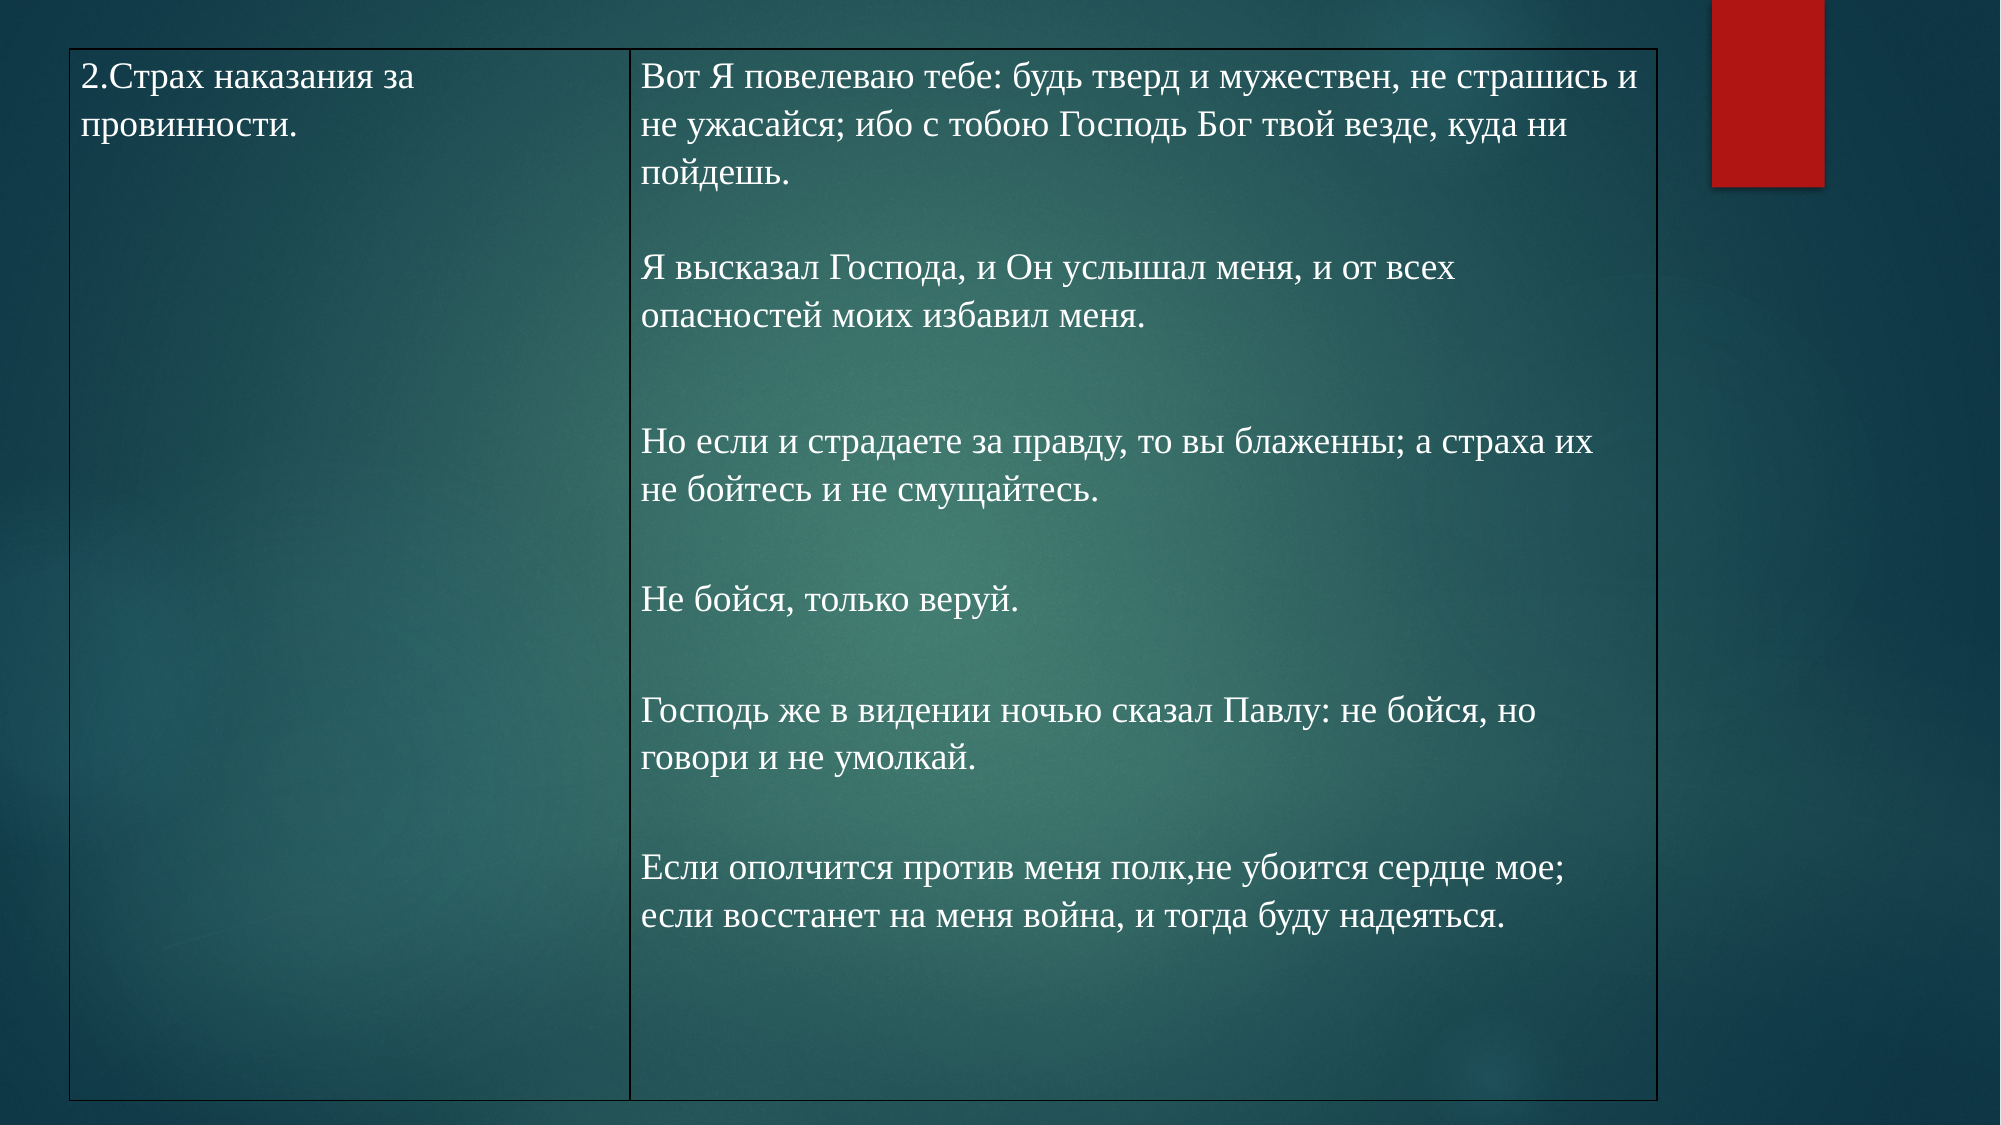

| 2.Страх наказания за провинности. | Вот Я повелеваю тебе: будь тверд и мужествен, не страшись и не ужасайся; ибо с тобою Господь Бог твой везде, куда ни пойдешь.   Я высказал Господа, и Он услышал меня, и от всех опасностей моих избавил меня.   Но если и страдаете за правду, то вы блаженны; а страха их не бойтесь и не смущайтесь. Не бойся, только веруй. Господь же в видении ночью сказал Павлу: не бойся, но говори и не умолкай. Если ополчится против меня полк,не убоится сердце мое; если восстанет на меня война, и тогда буду надеяться. |
| --- | --- |